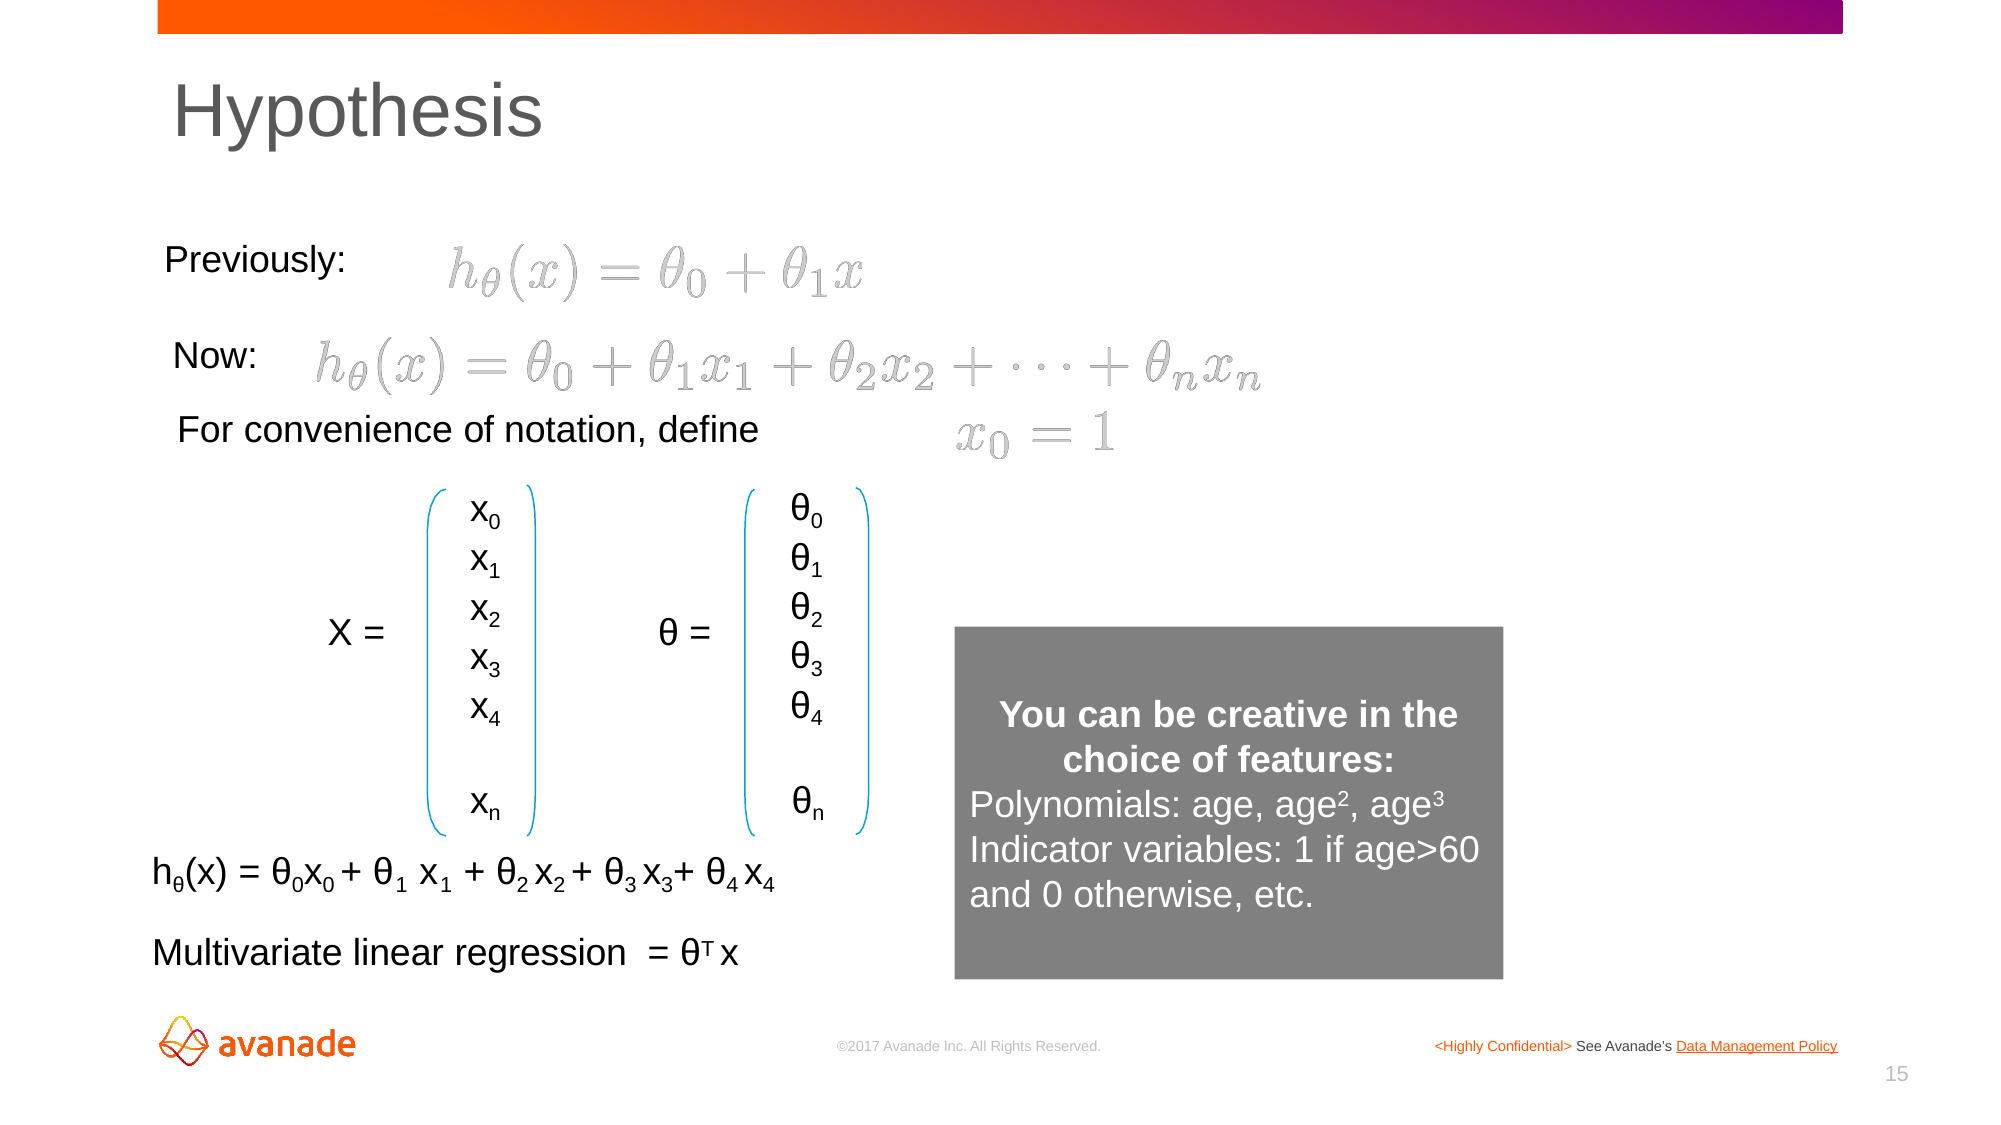

# Hypothesis
Previously:

Now:

For convenience of notation, define

θ0  θ1  θ2  θ3  θ4
x0  x1  x2  x3  x4

X =
θ =
You can be creative in the choice of features:
Polynomials: age, age2, age3
Indicator variables: 1 if age>60 and 0 otherwise, etc.
xn	θn
hθ(x) = θ0x0 + θ1 x1 + θ2 x2 + θ3 x3+ θ4 x4
Multivariate linear regression  = θT x
15